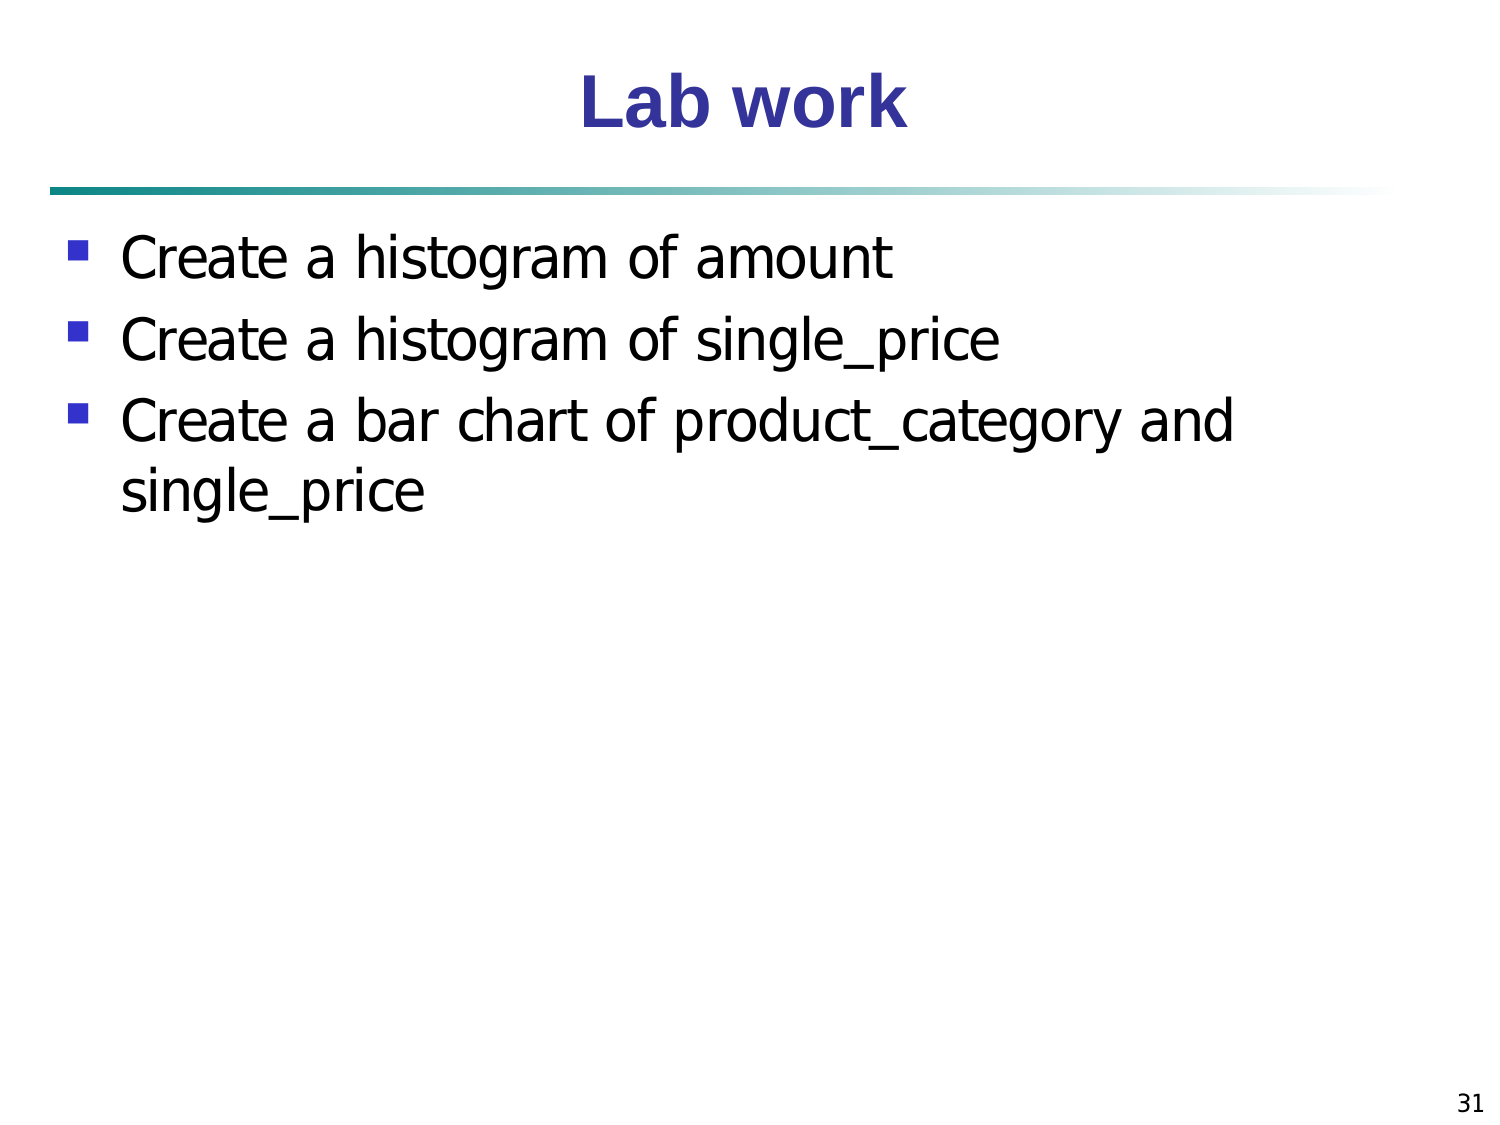

# Lab work
Create a histogram of amount
Create a histogram of single_price
Create a bar chart of product_category and single_price
31